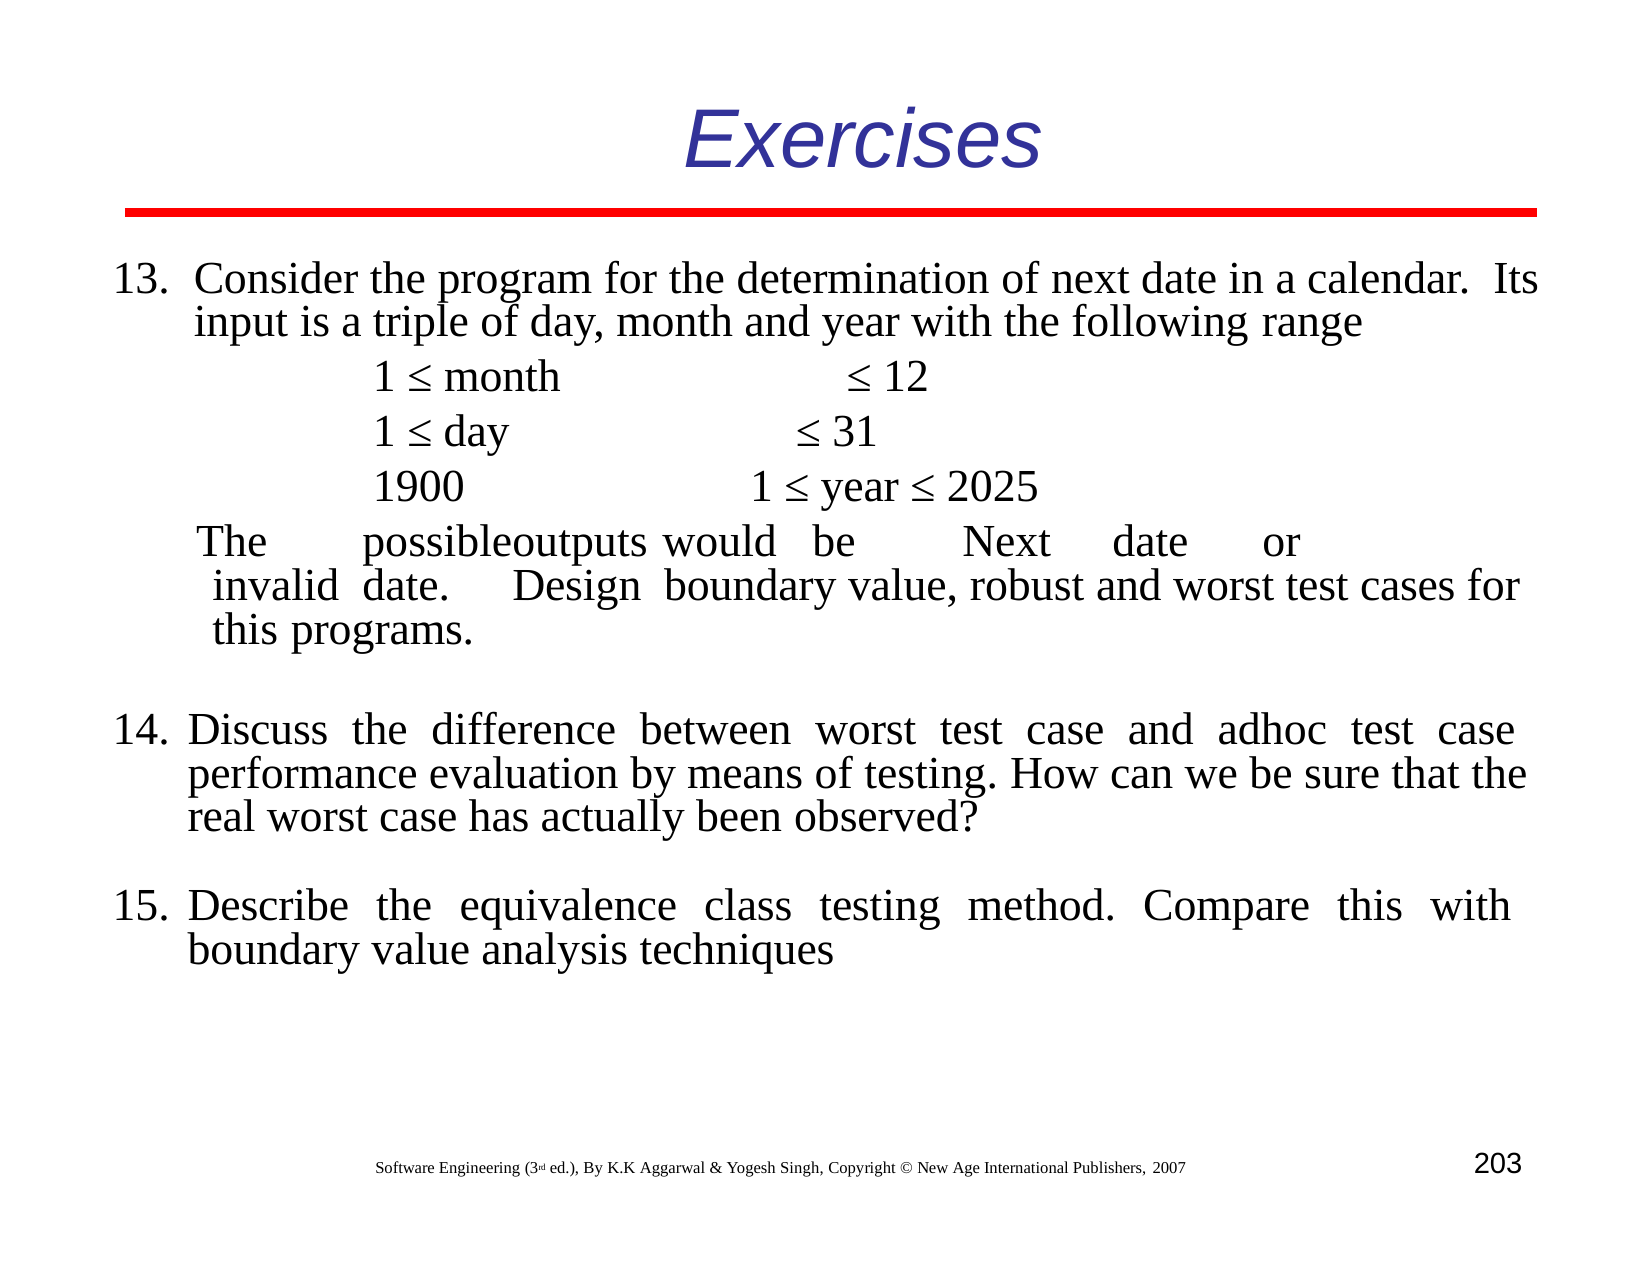

# Exercises

Consider the program for the determination of next date in a calendar.  Its input is a triple of day, month and year with the following range
1 ≤ month	≤ 12
1 ≤ day	≤ 31
1900	1 ≤ year ≤ 2025
The	possible	outputs	would	be	Next	date	or	invalid	date.	Design  boundary value, robust and worst test cases for this programs.

Discuss the difference between worst test case and adhoc test case  performance evaluation by means of testing. How can we be sure that the  real worst case has actually been observed?

Describe the equivalence class testing method. Compare this with  boundary value analysis techniques
203
Software Engineering (3rd  ed.), By K.K Aggarwal & Yogesh Singh, Copyright © New Age International Publishers, 2007